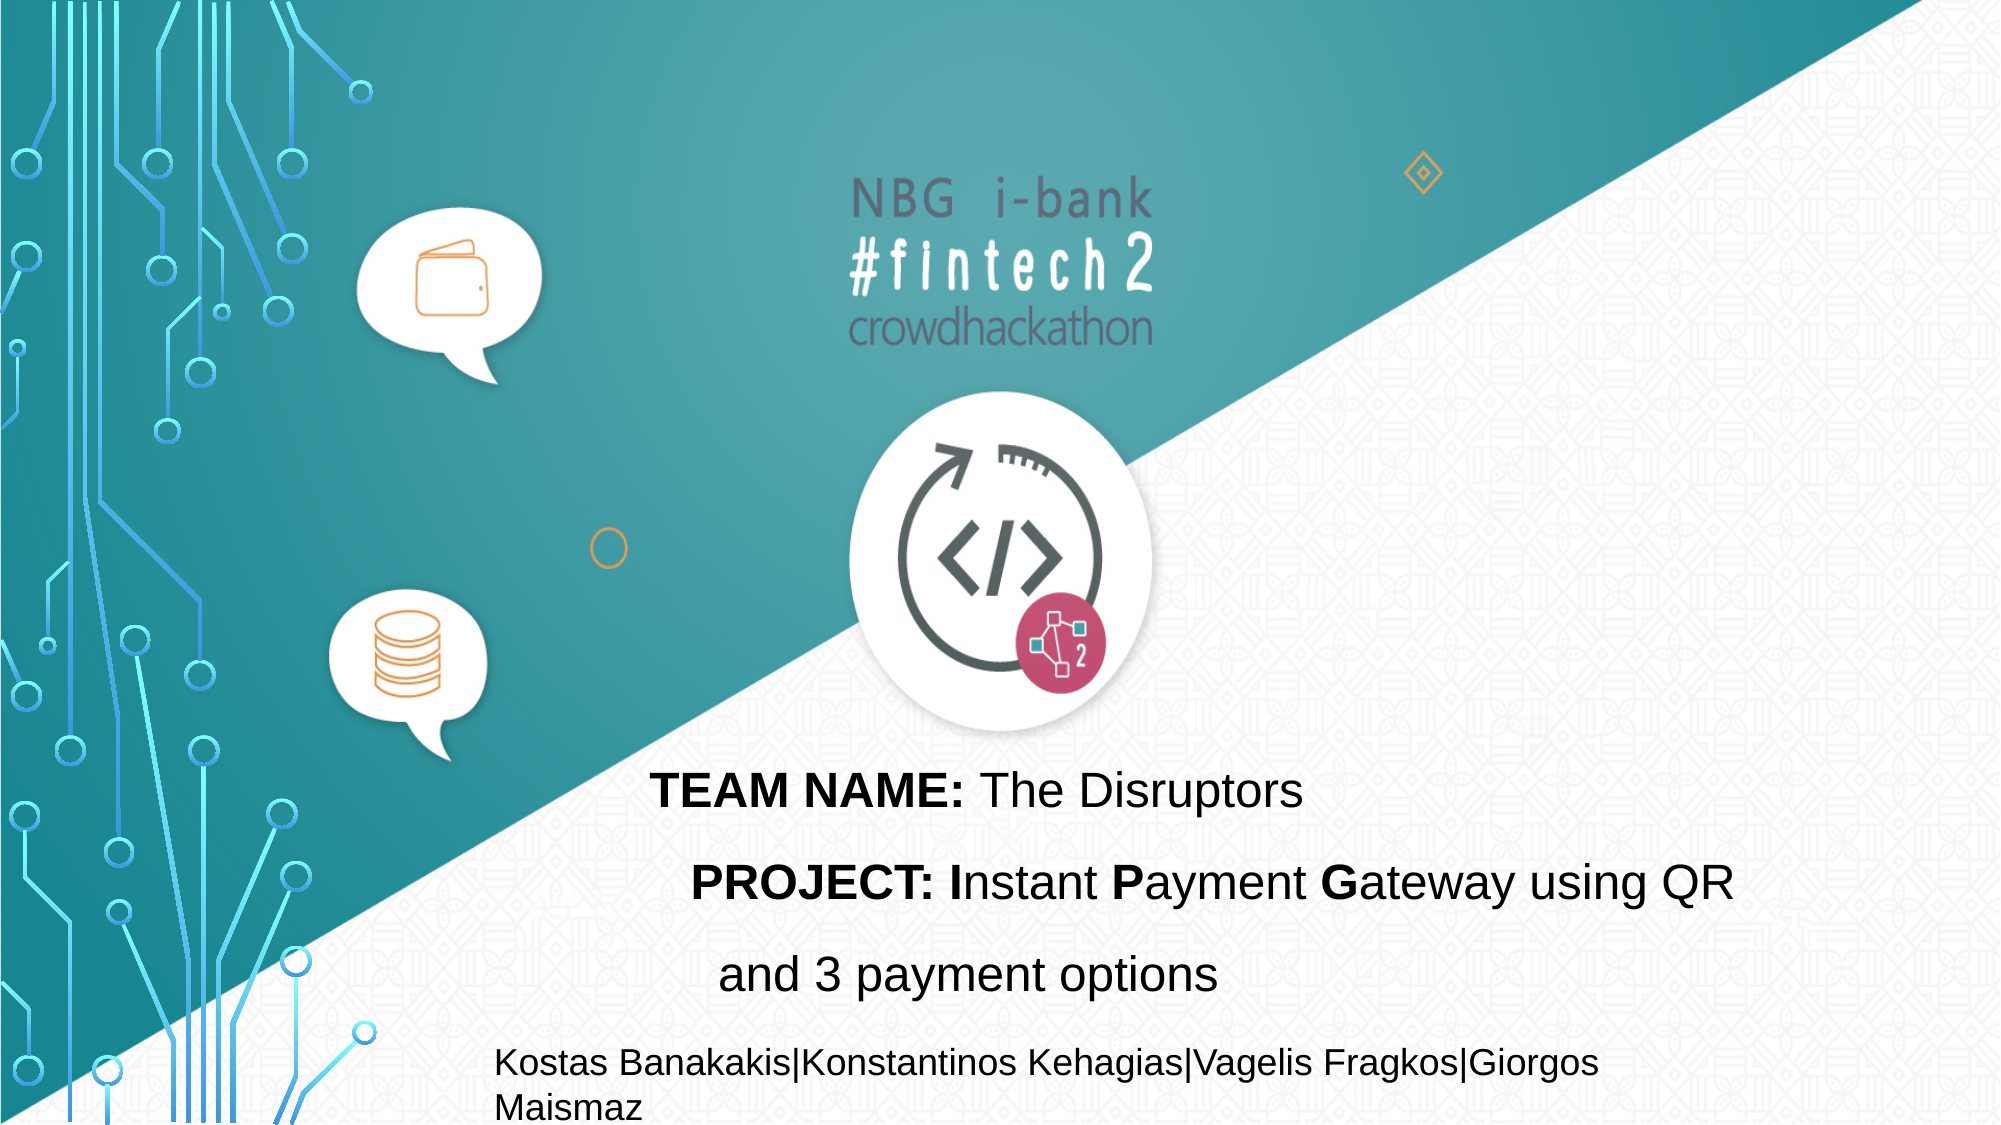

Team NAME: The Disruptors
   Project: Instant Payment Gateway using QR
     and 3 payment options
Kostas Banakakis|Konstantinos Kehagias|Vagelis Fragkos|Giorgos Maismaz